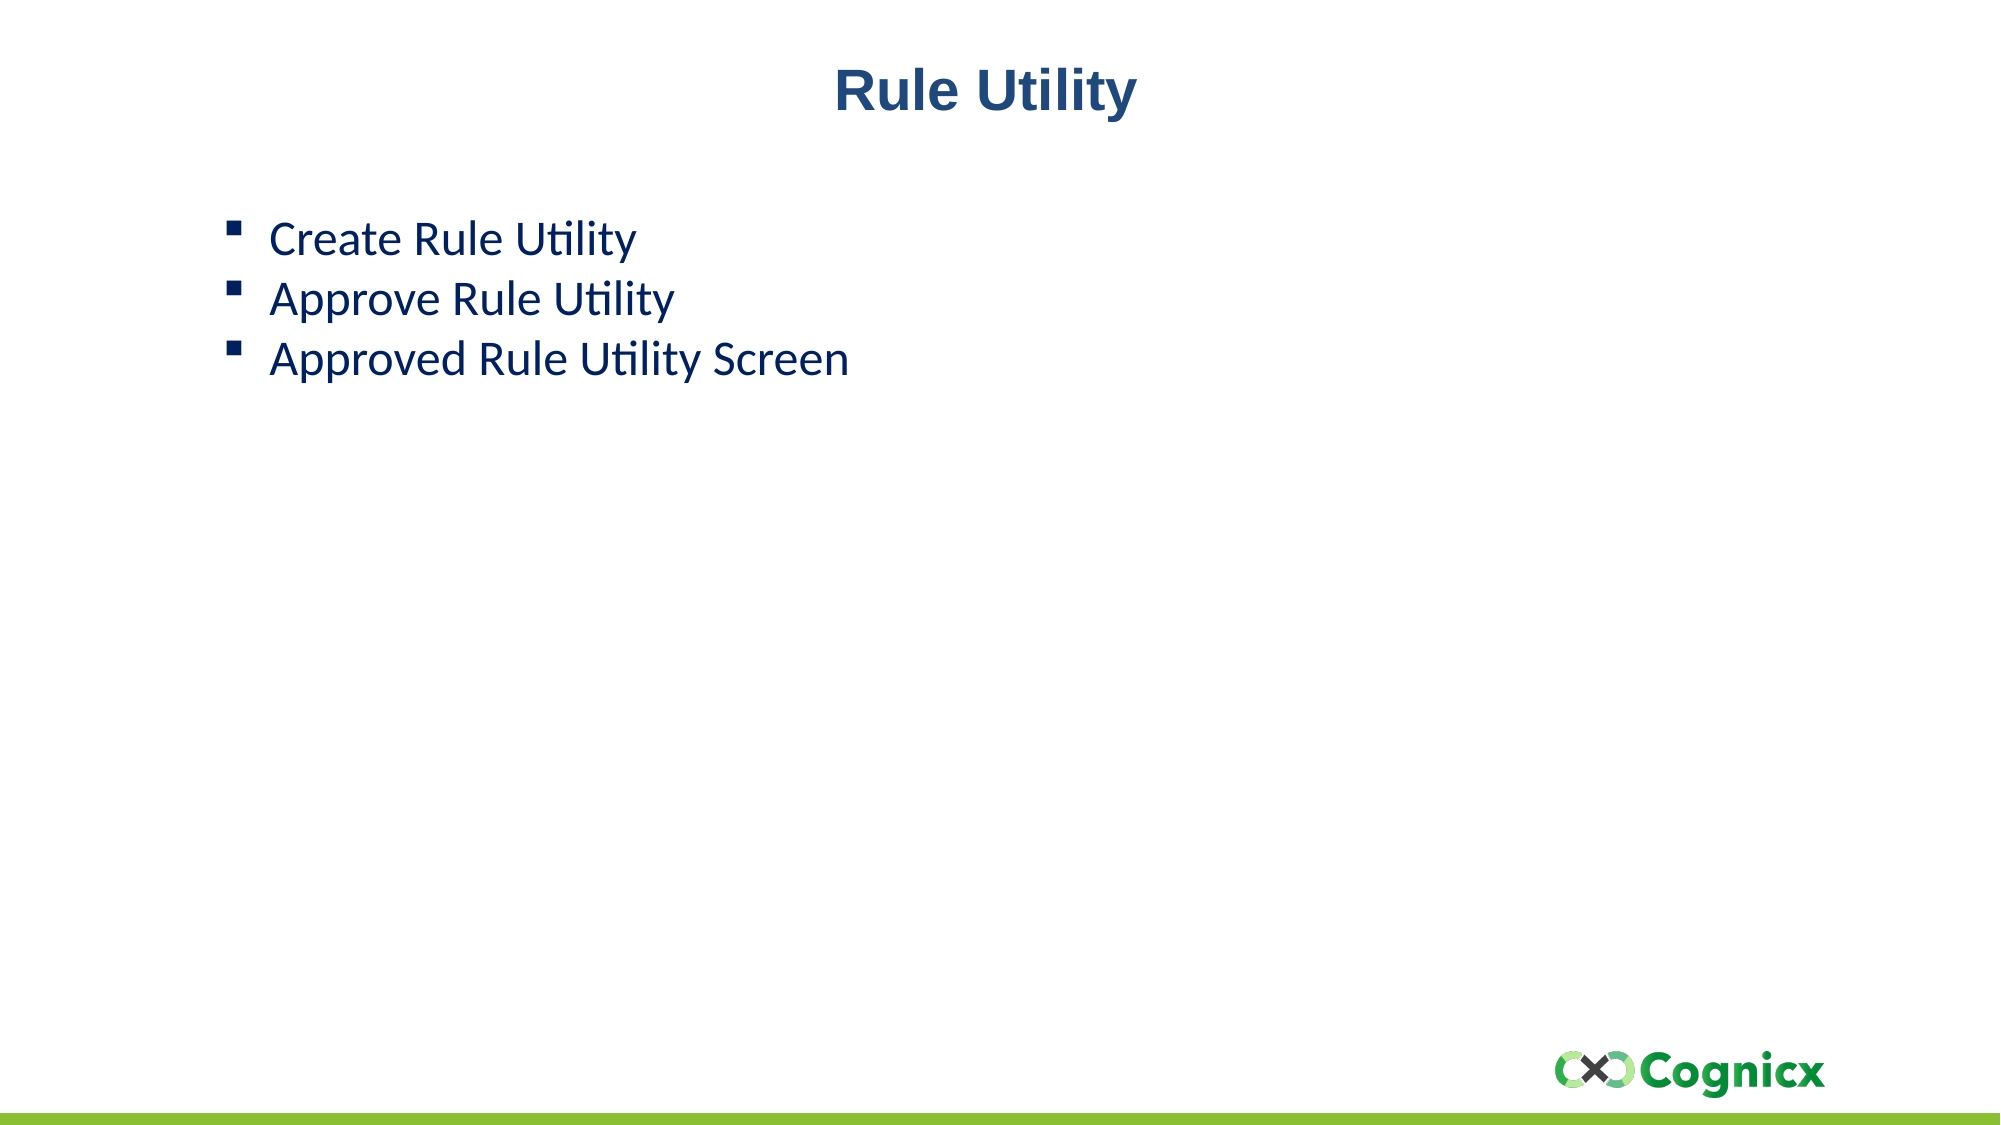

Rule Utility
Create Rule Utility
Approve Rule Utility
Approved Rule Utility Screen